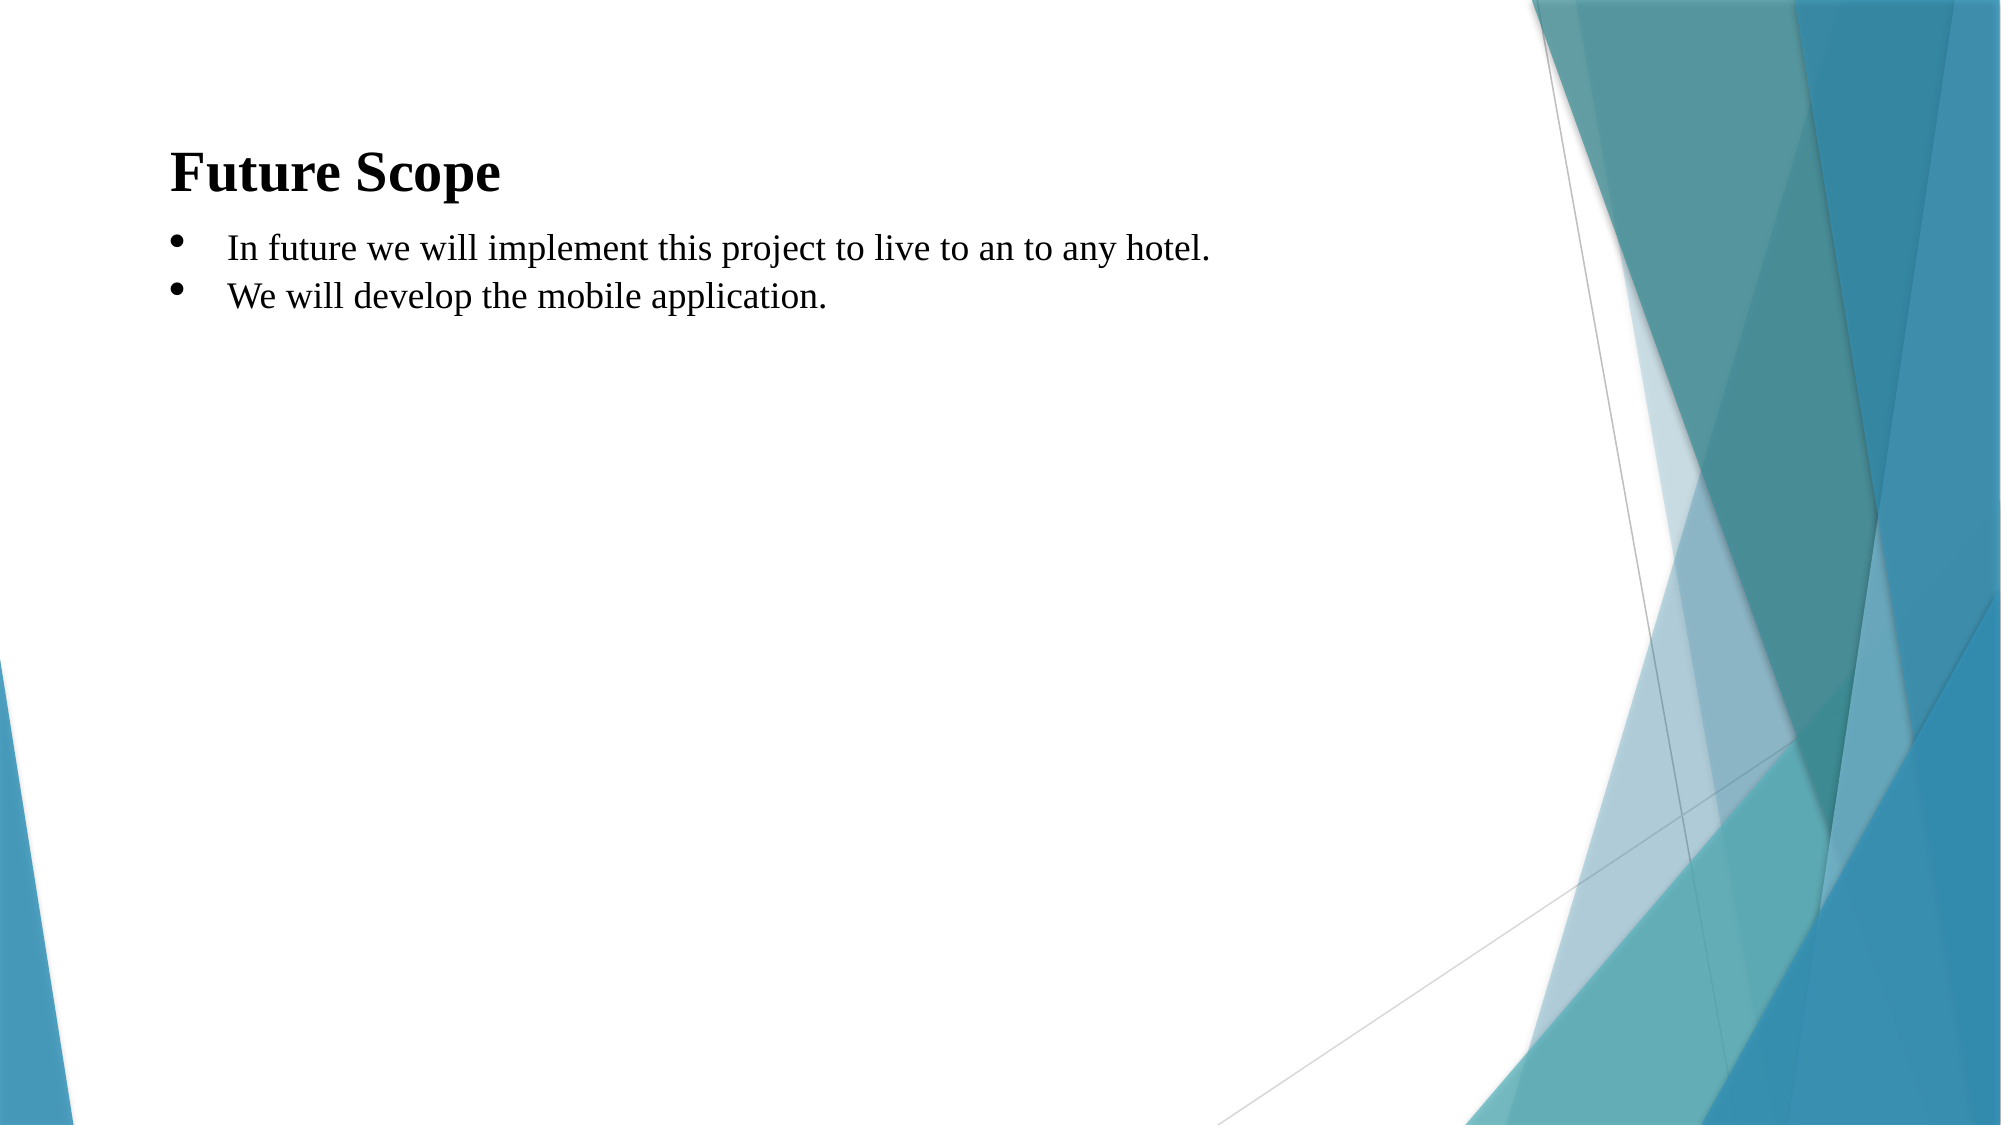

Future Scope
In future we will implement this project to live to an to any hotel.
We will develop the mobile application.